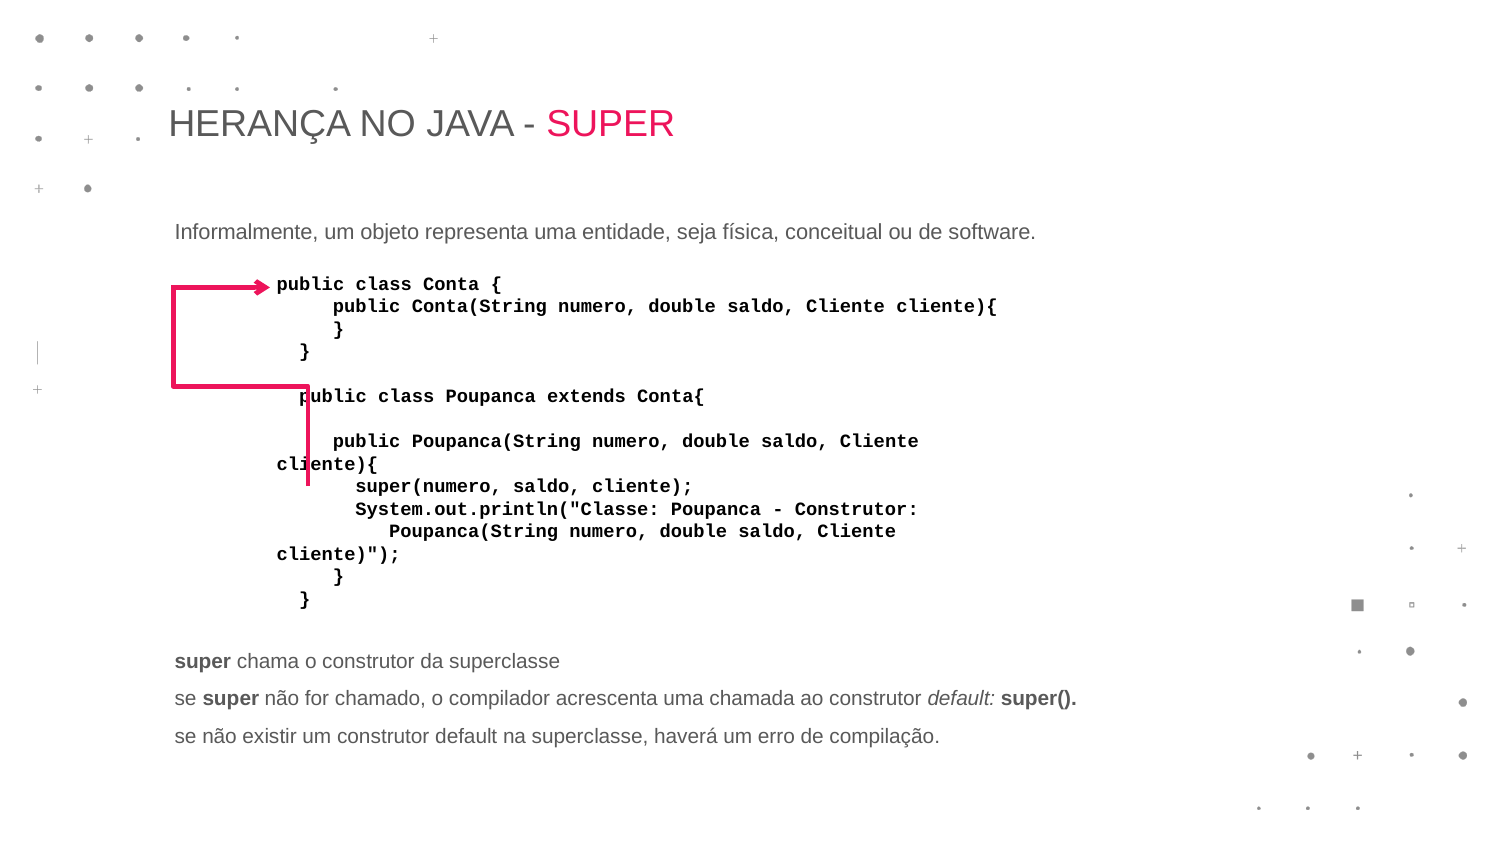

HERANÇA NO JAVA - SUPER
Informalmente, um objeto representa uma entidade, seja física, conceitual ou de software.
public class Conta {
     public Conta(String numero, double saldo, Cliente cliente){
     }
  }
  public class Poupanca extends Conta{

     public Poupanca(String numero, double saldo, Cliente cliente){
       super(numero, saldo, cliente);
       System.out.println("Classe: Poupanca - Construtor:
          Poupanca(String numero, double saldo, Cliente cliente)");
     }
  }
super chama o construtor da superclasse
se super não for chamado, o compilador acrescenta uma chamada ao construtor default: super().
se não existir um construtor default na superclasse, haverá um erro de compilação.